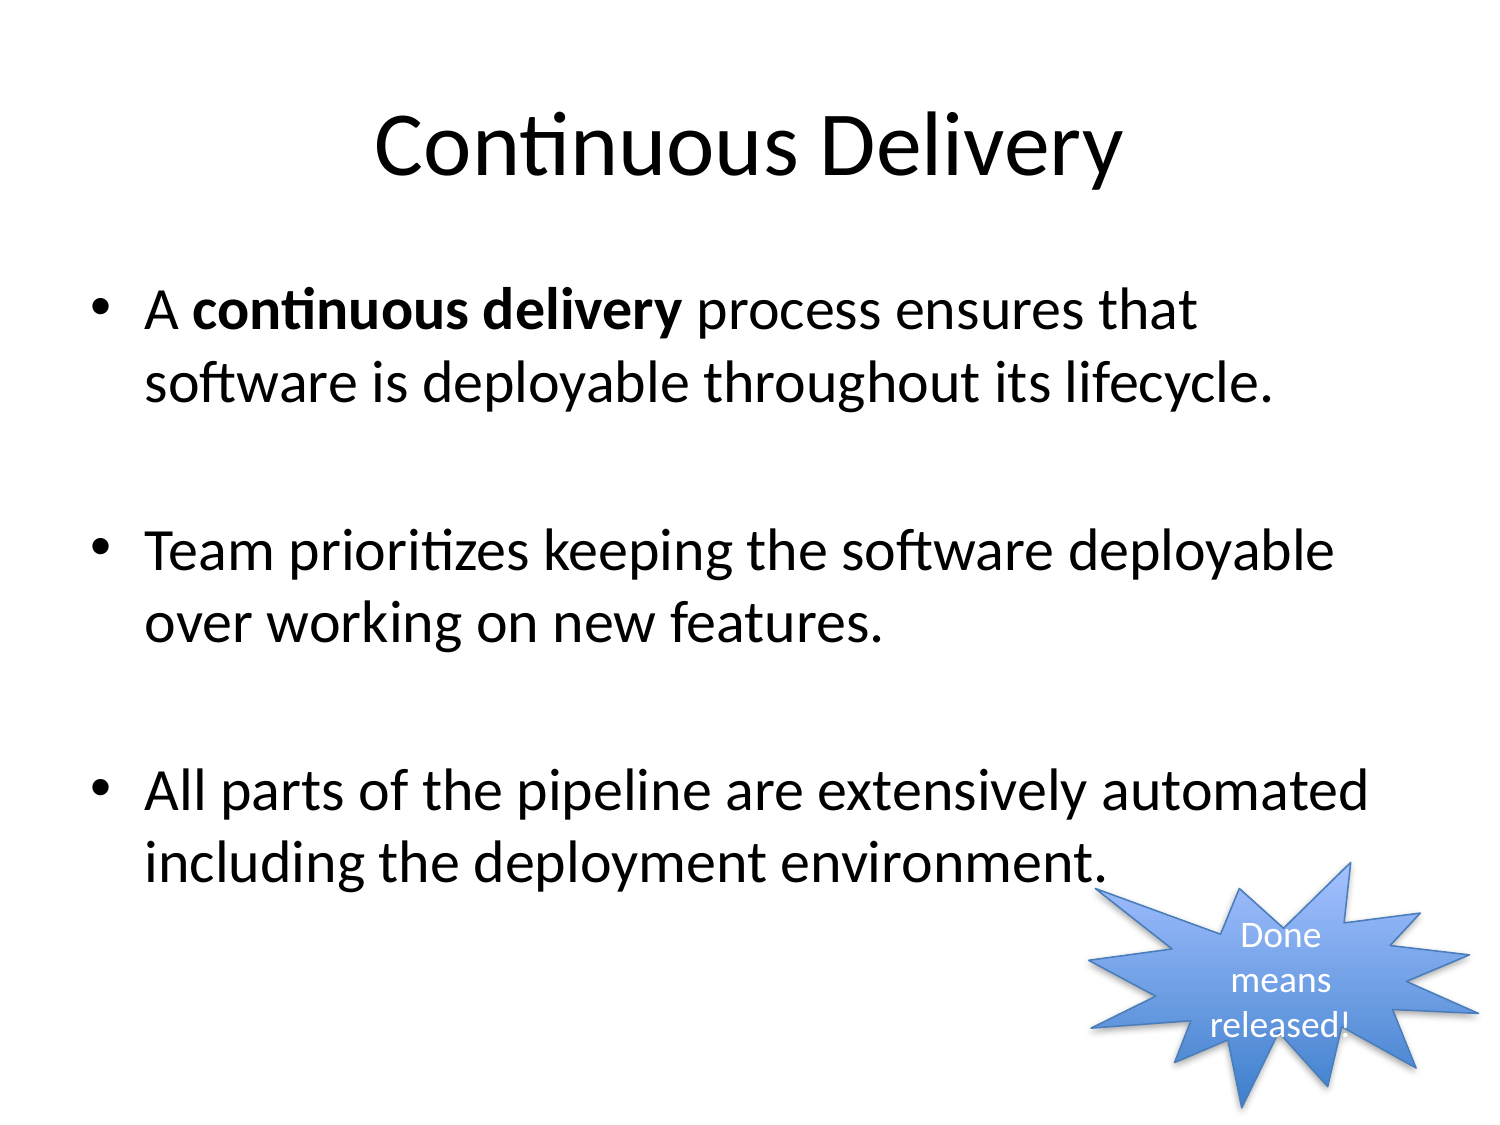

# Continuous Delivery
A continuous delivery process ensures that software is deployable throughout its lifecycle.

Team prioritizes keeping the software deployable over working on new features.

All parts of the pipeline are extensively automated including the deployment environment.

Done means released!